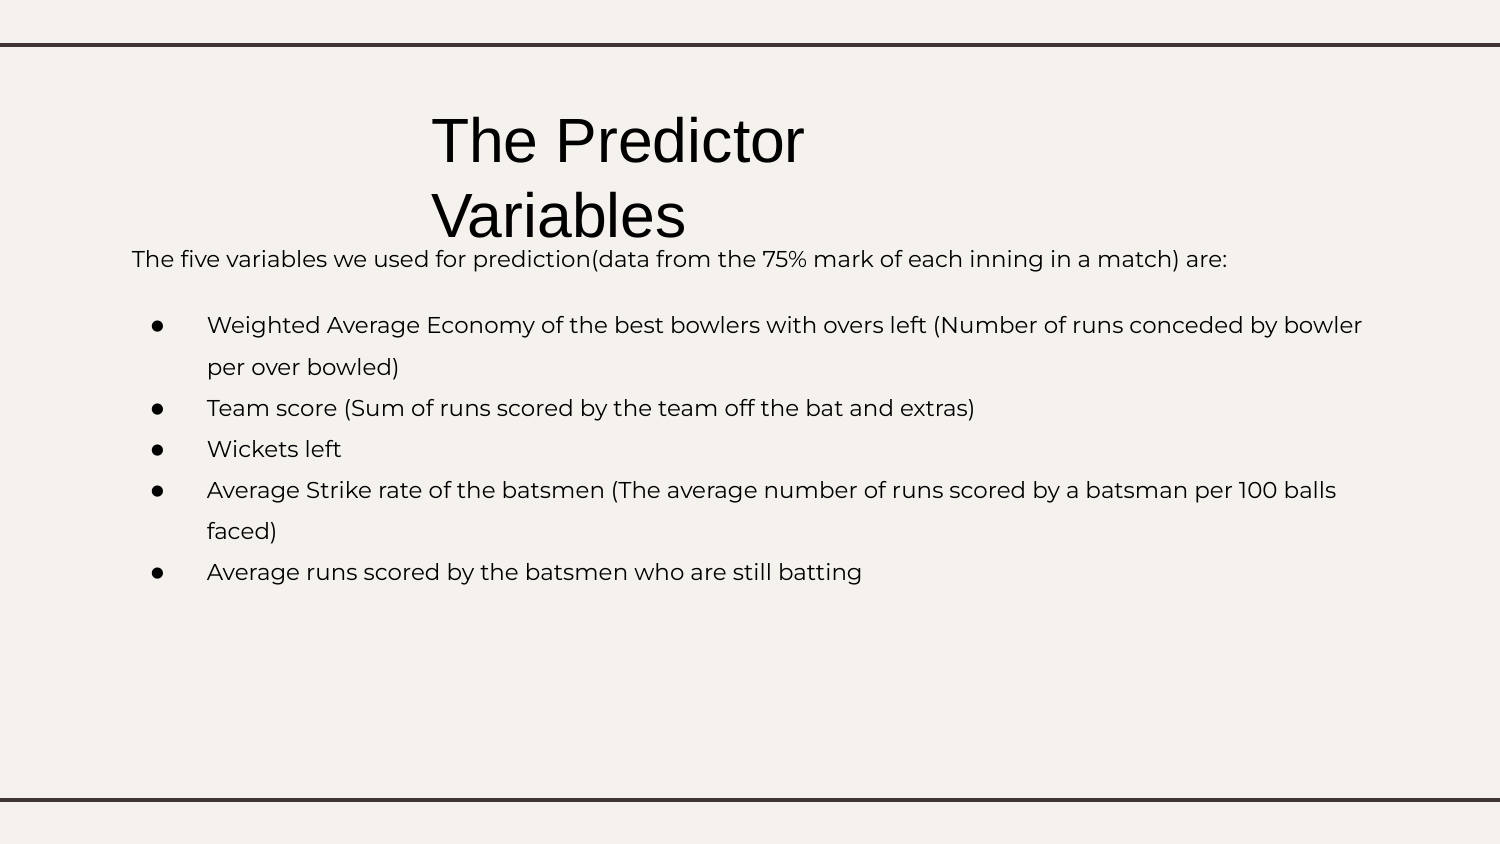

# The Predictor Variables
The five variables we used for prediction(data from the 75% mark of each inning in a match) are:
Weighted Average Economy of the best bowlers with overs left (Number of runs conceded by bowler per over bowled)
Team score (Sum of runs scored by the team off the bat and extras)
Wickets left
Average Strike rate of the batsmen (The average number of runs scored by a batsman per 100 balls faced)
Average runs scored by the batsmen who are still batting